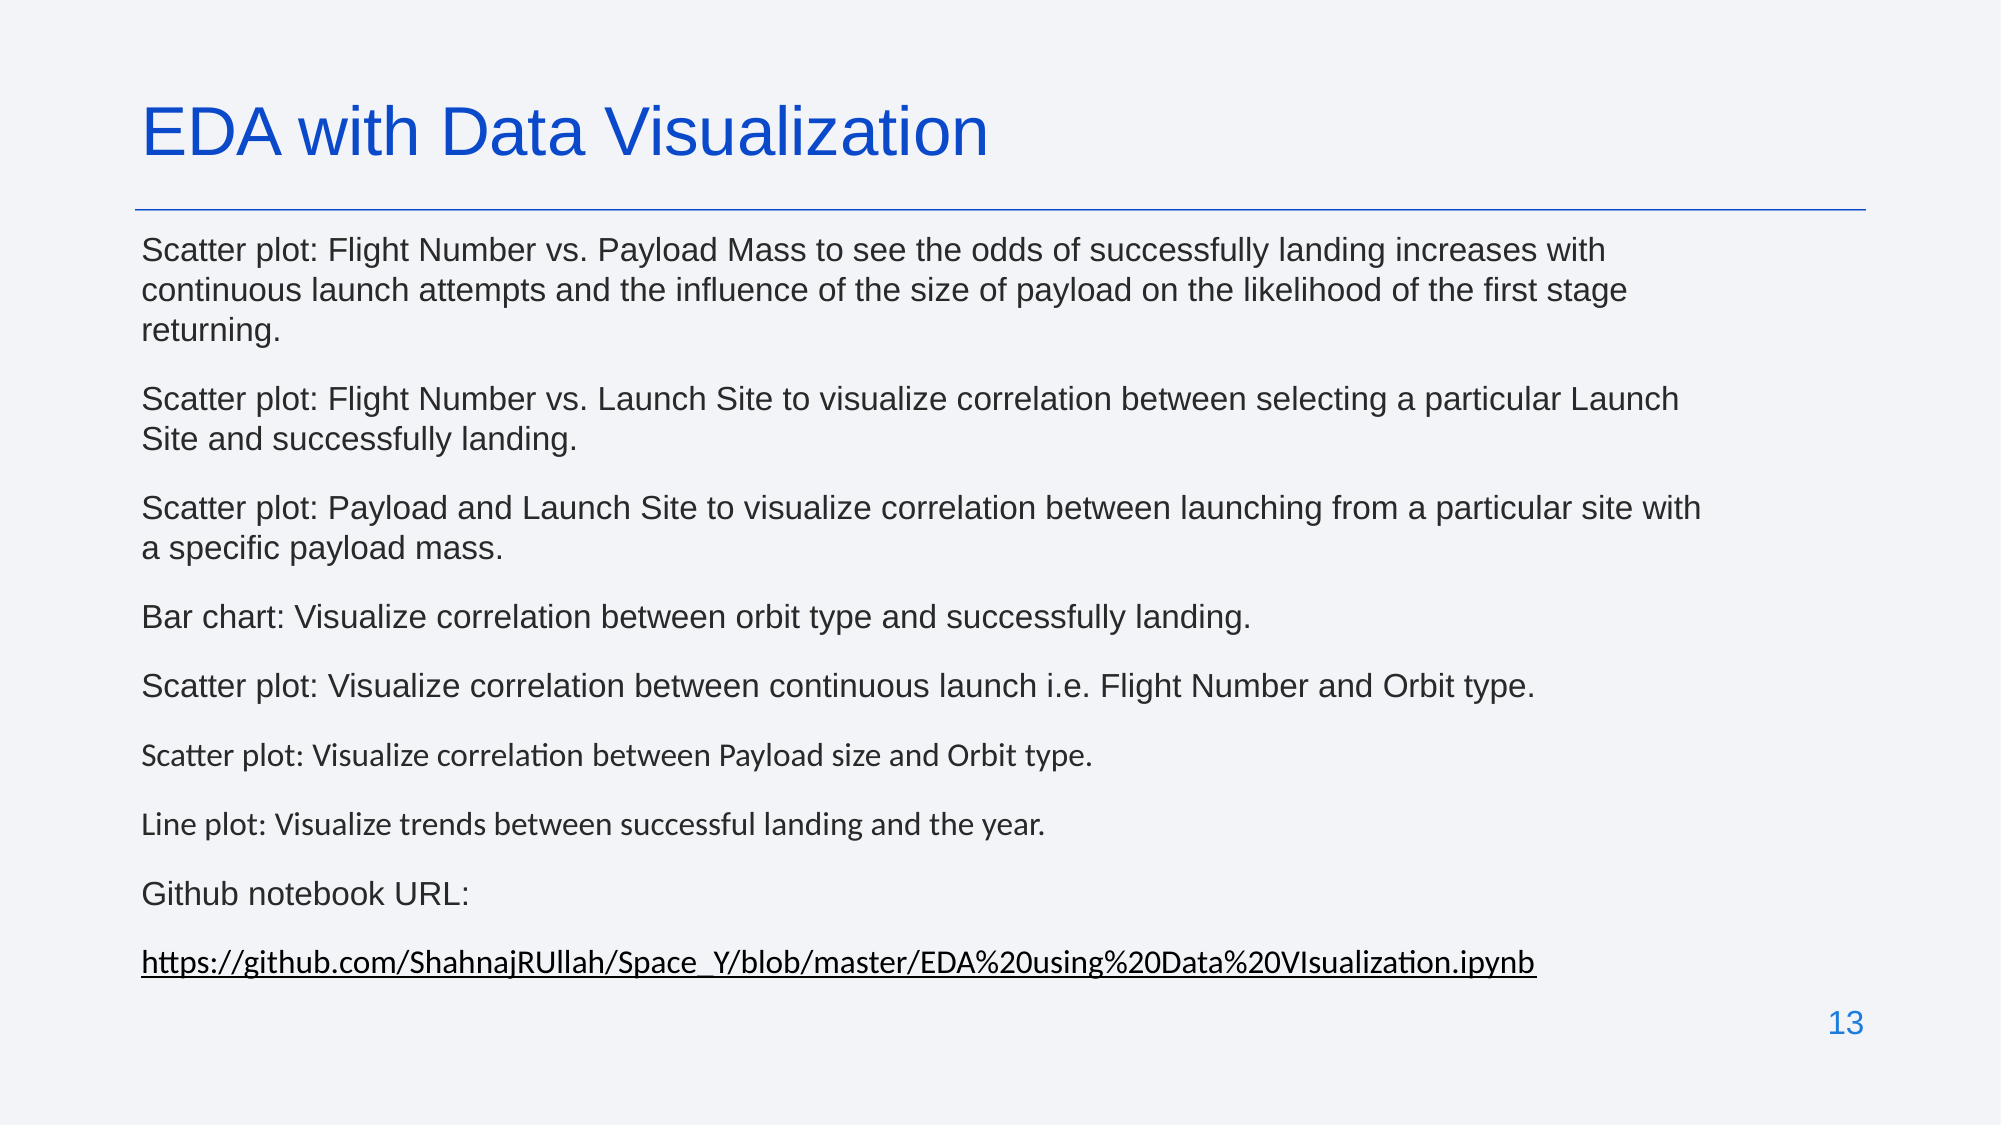

EDA with Data Visualization
Scatter plot: Flight Number vs. Payload Mass to see the odds of successfully landing increases with continuous launch attempts and the influence of the size of payload on the likelihood of the first stage returning.
Scatter plot: Flight Number vs. Launch Site to visualize correlation between selecting a particular Launch Site and successfully landing.
Scatter plot: Payload and Launch Site to visualize correlation between launching from a particular site with a specific payload mass.
Bar chart: Visualize correlation between orbit type and successfully landing.
Scatter plot: Visualize correlation between continuous launch i.e. Flight Number and Orbit type.
Scatter plot: Visualize correlation between Payload size and Orbit type.
Line plot: Visualize trends between successful landing and the year.
Github notebook URL:
https://github.com/ShahnajRUllah/Space_Y/blob/master/EDA%20using%20Data%20VIsualization.ipynb

13